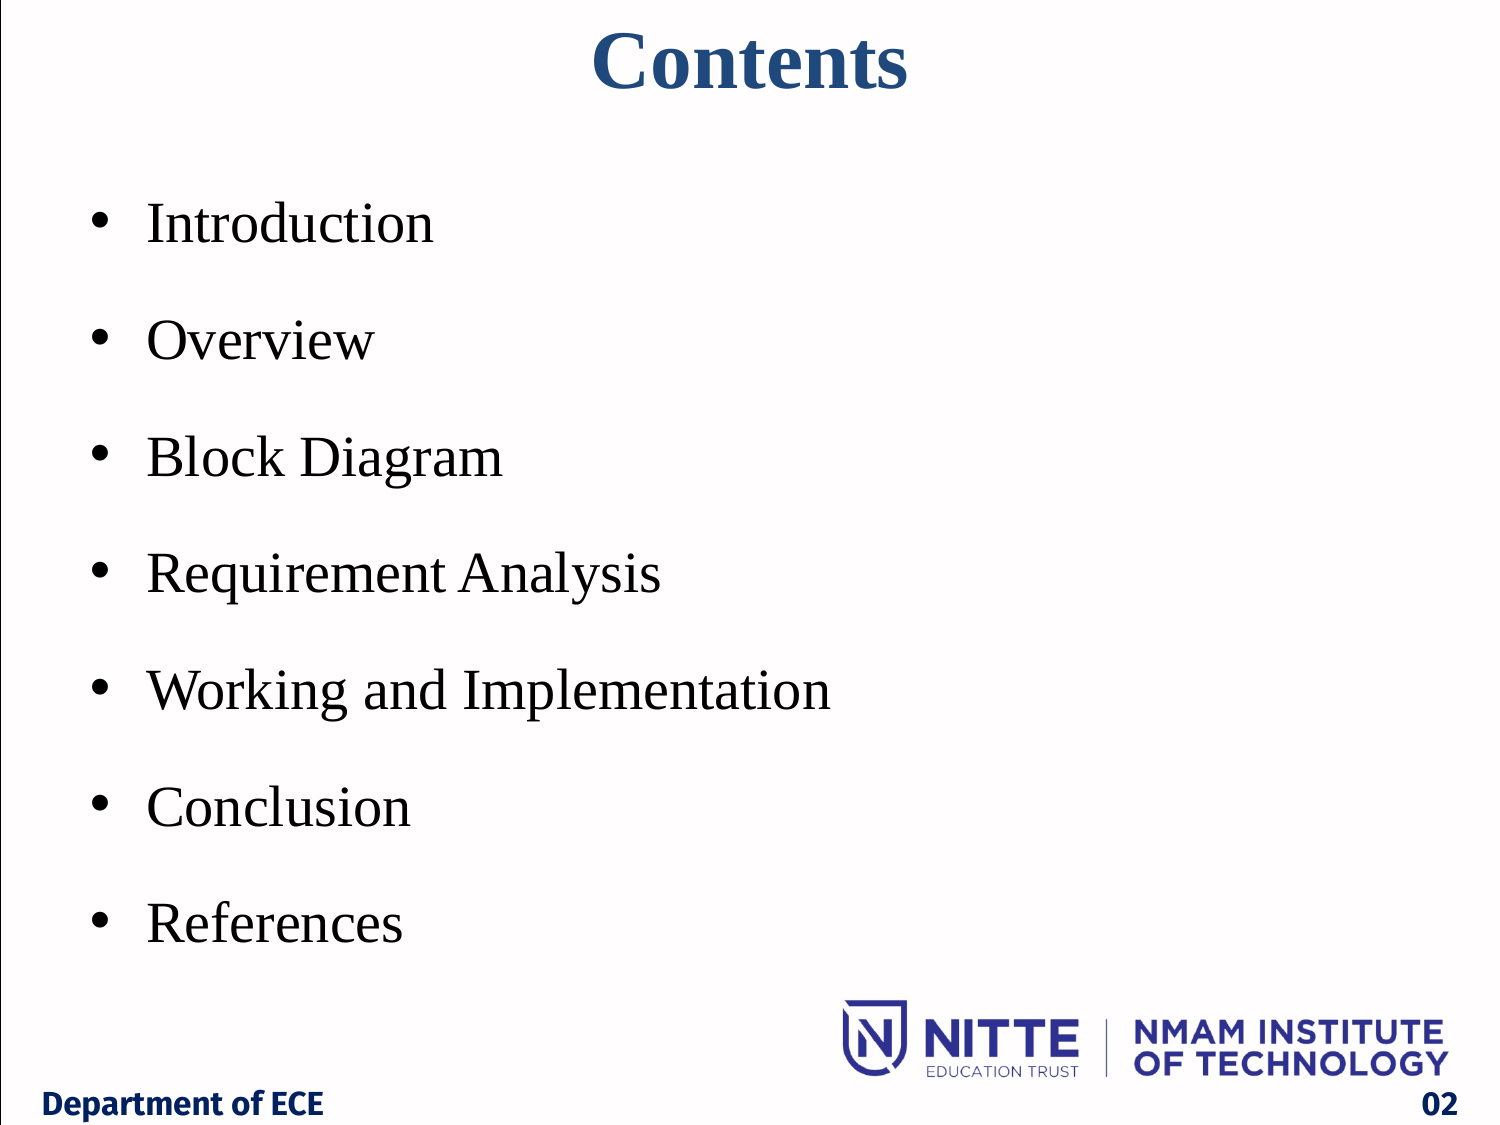

Contents
Introduction
Overview
Block Diagram
Requirement Analysis
Working and Implementation
Conclusion
References

Department of ECE
02